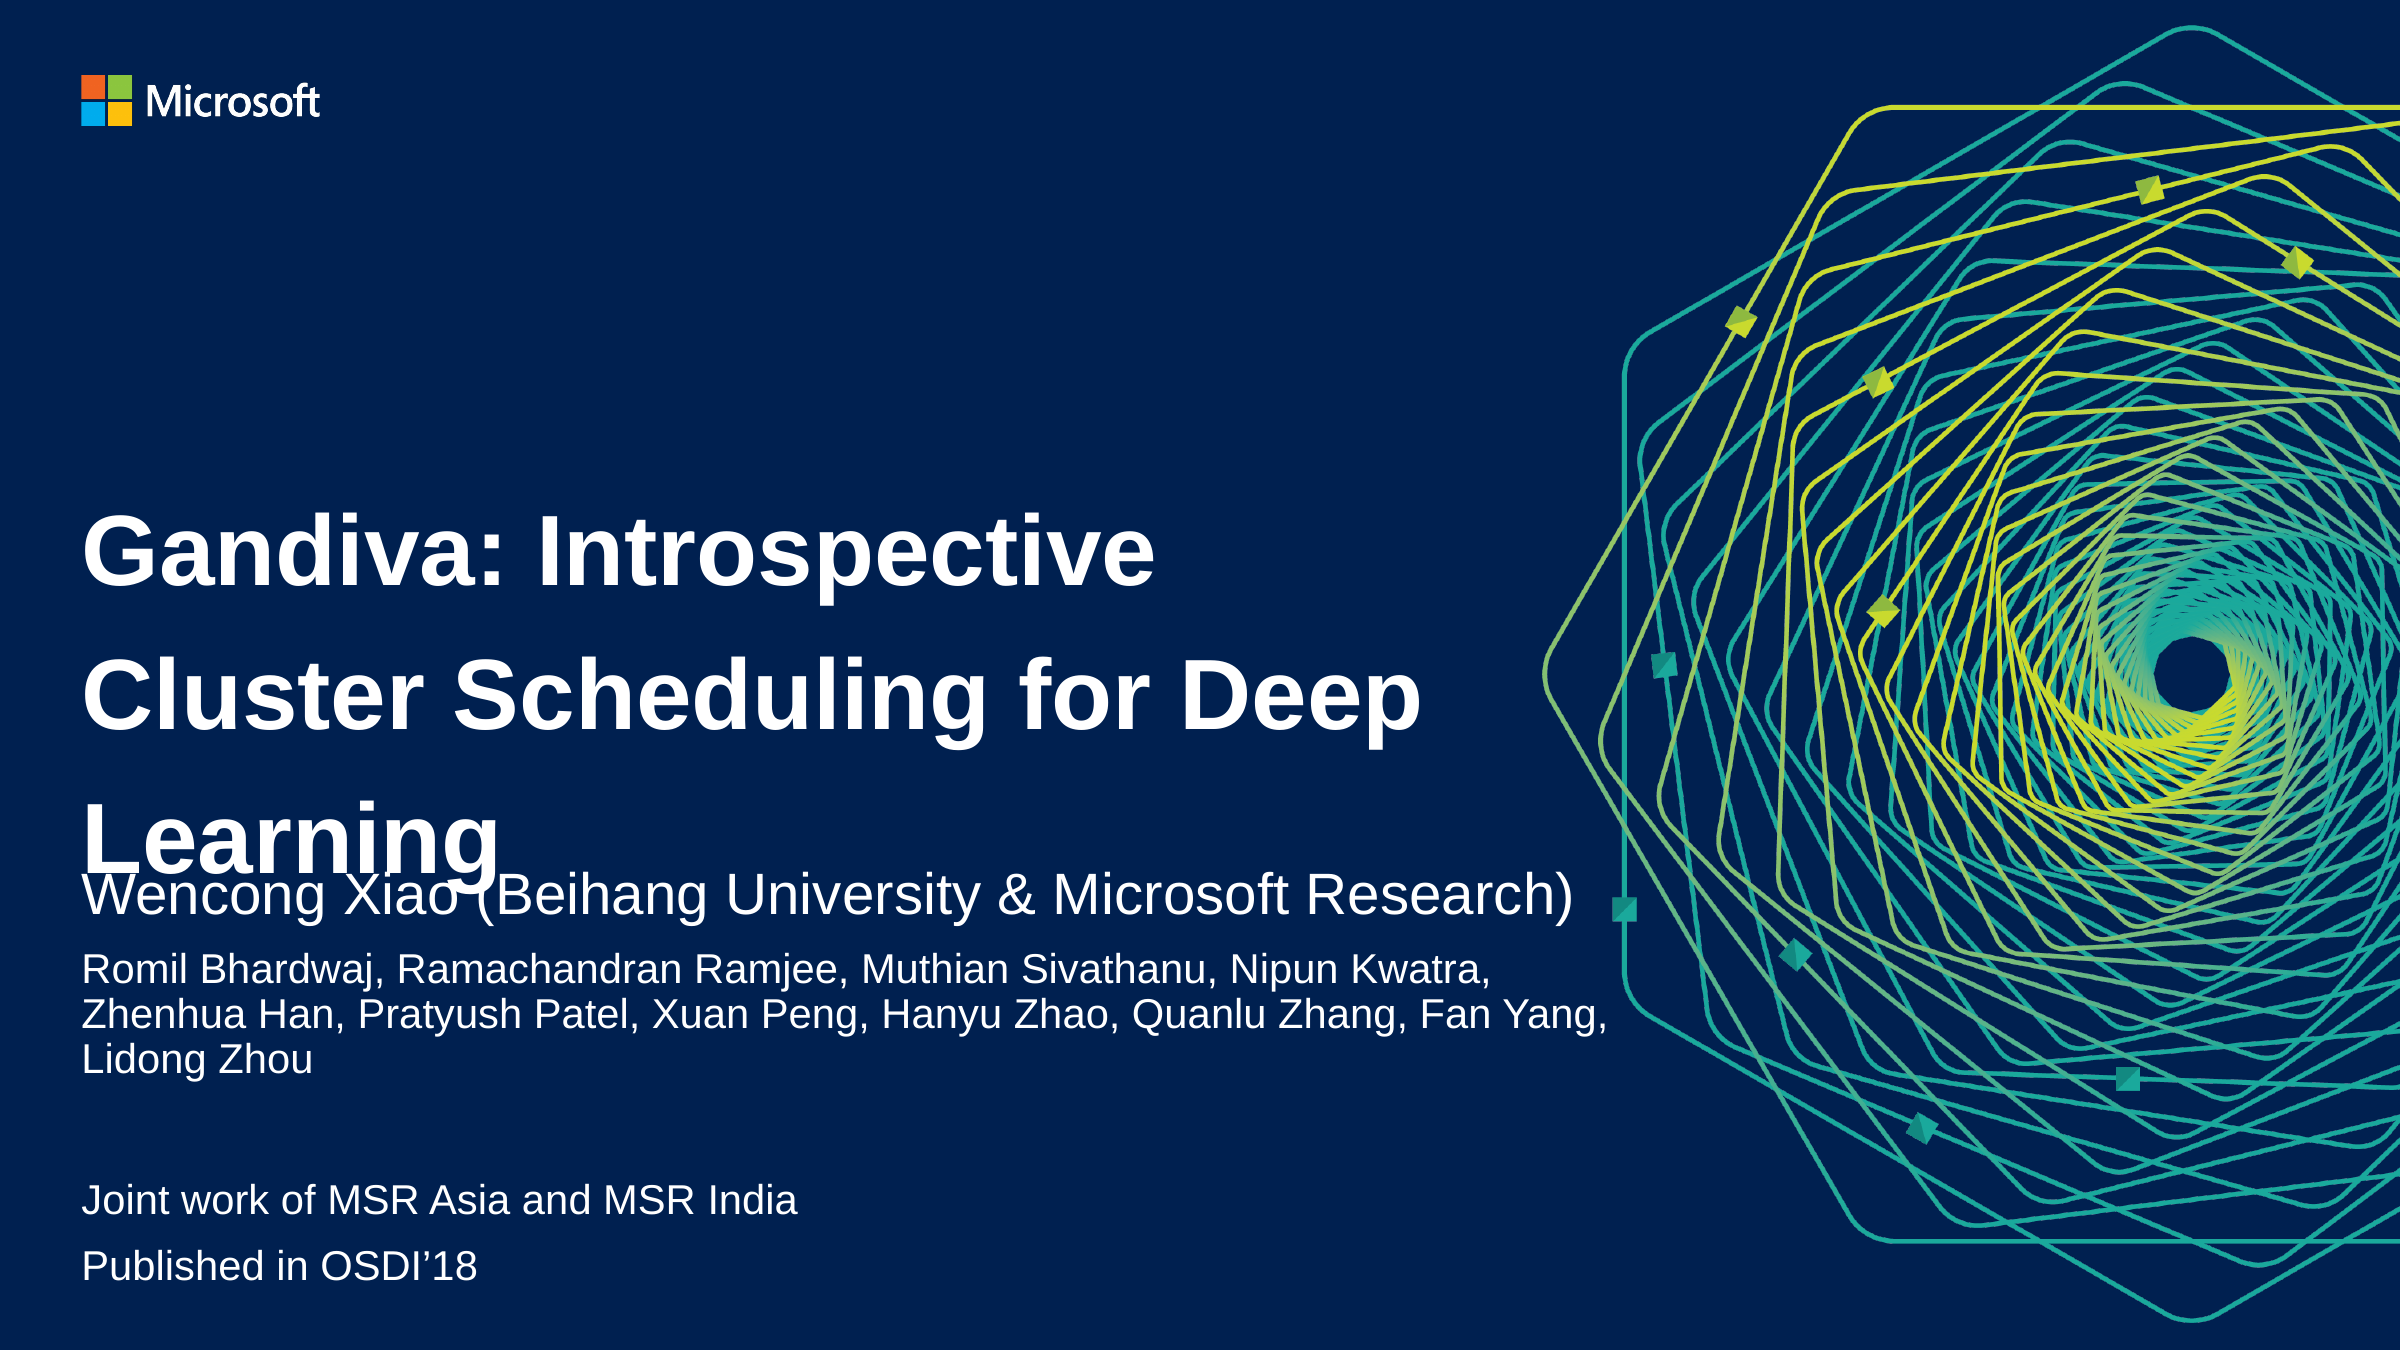

# Gandiva: Introspective Cluster Scheduling for Deep Learning
Wencong Xiao (Beihang University & Microsoft Research)
Romil Bhardwaj, Ramachandran Ramjee, Muthian Sivathanu, Nipun Kwatra, Zhenhua Han, Pratyush Patel, Xuan Peng, Hanyu Zhao, Quanlu Zhang, Fan Yang, Lidong Zhou

Joint work of MSR Asia and MSR India
Published in OSDI’18